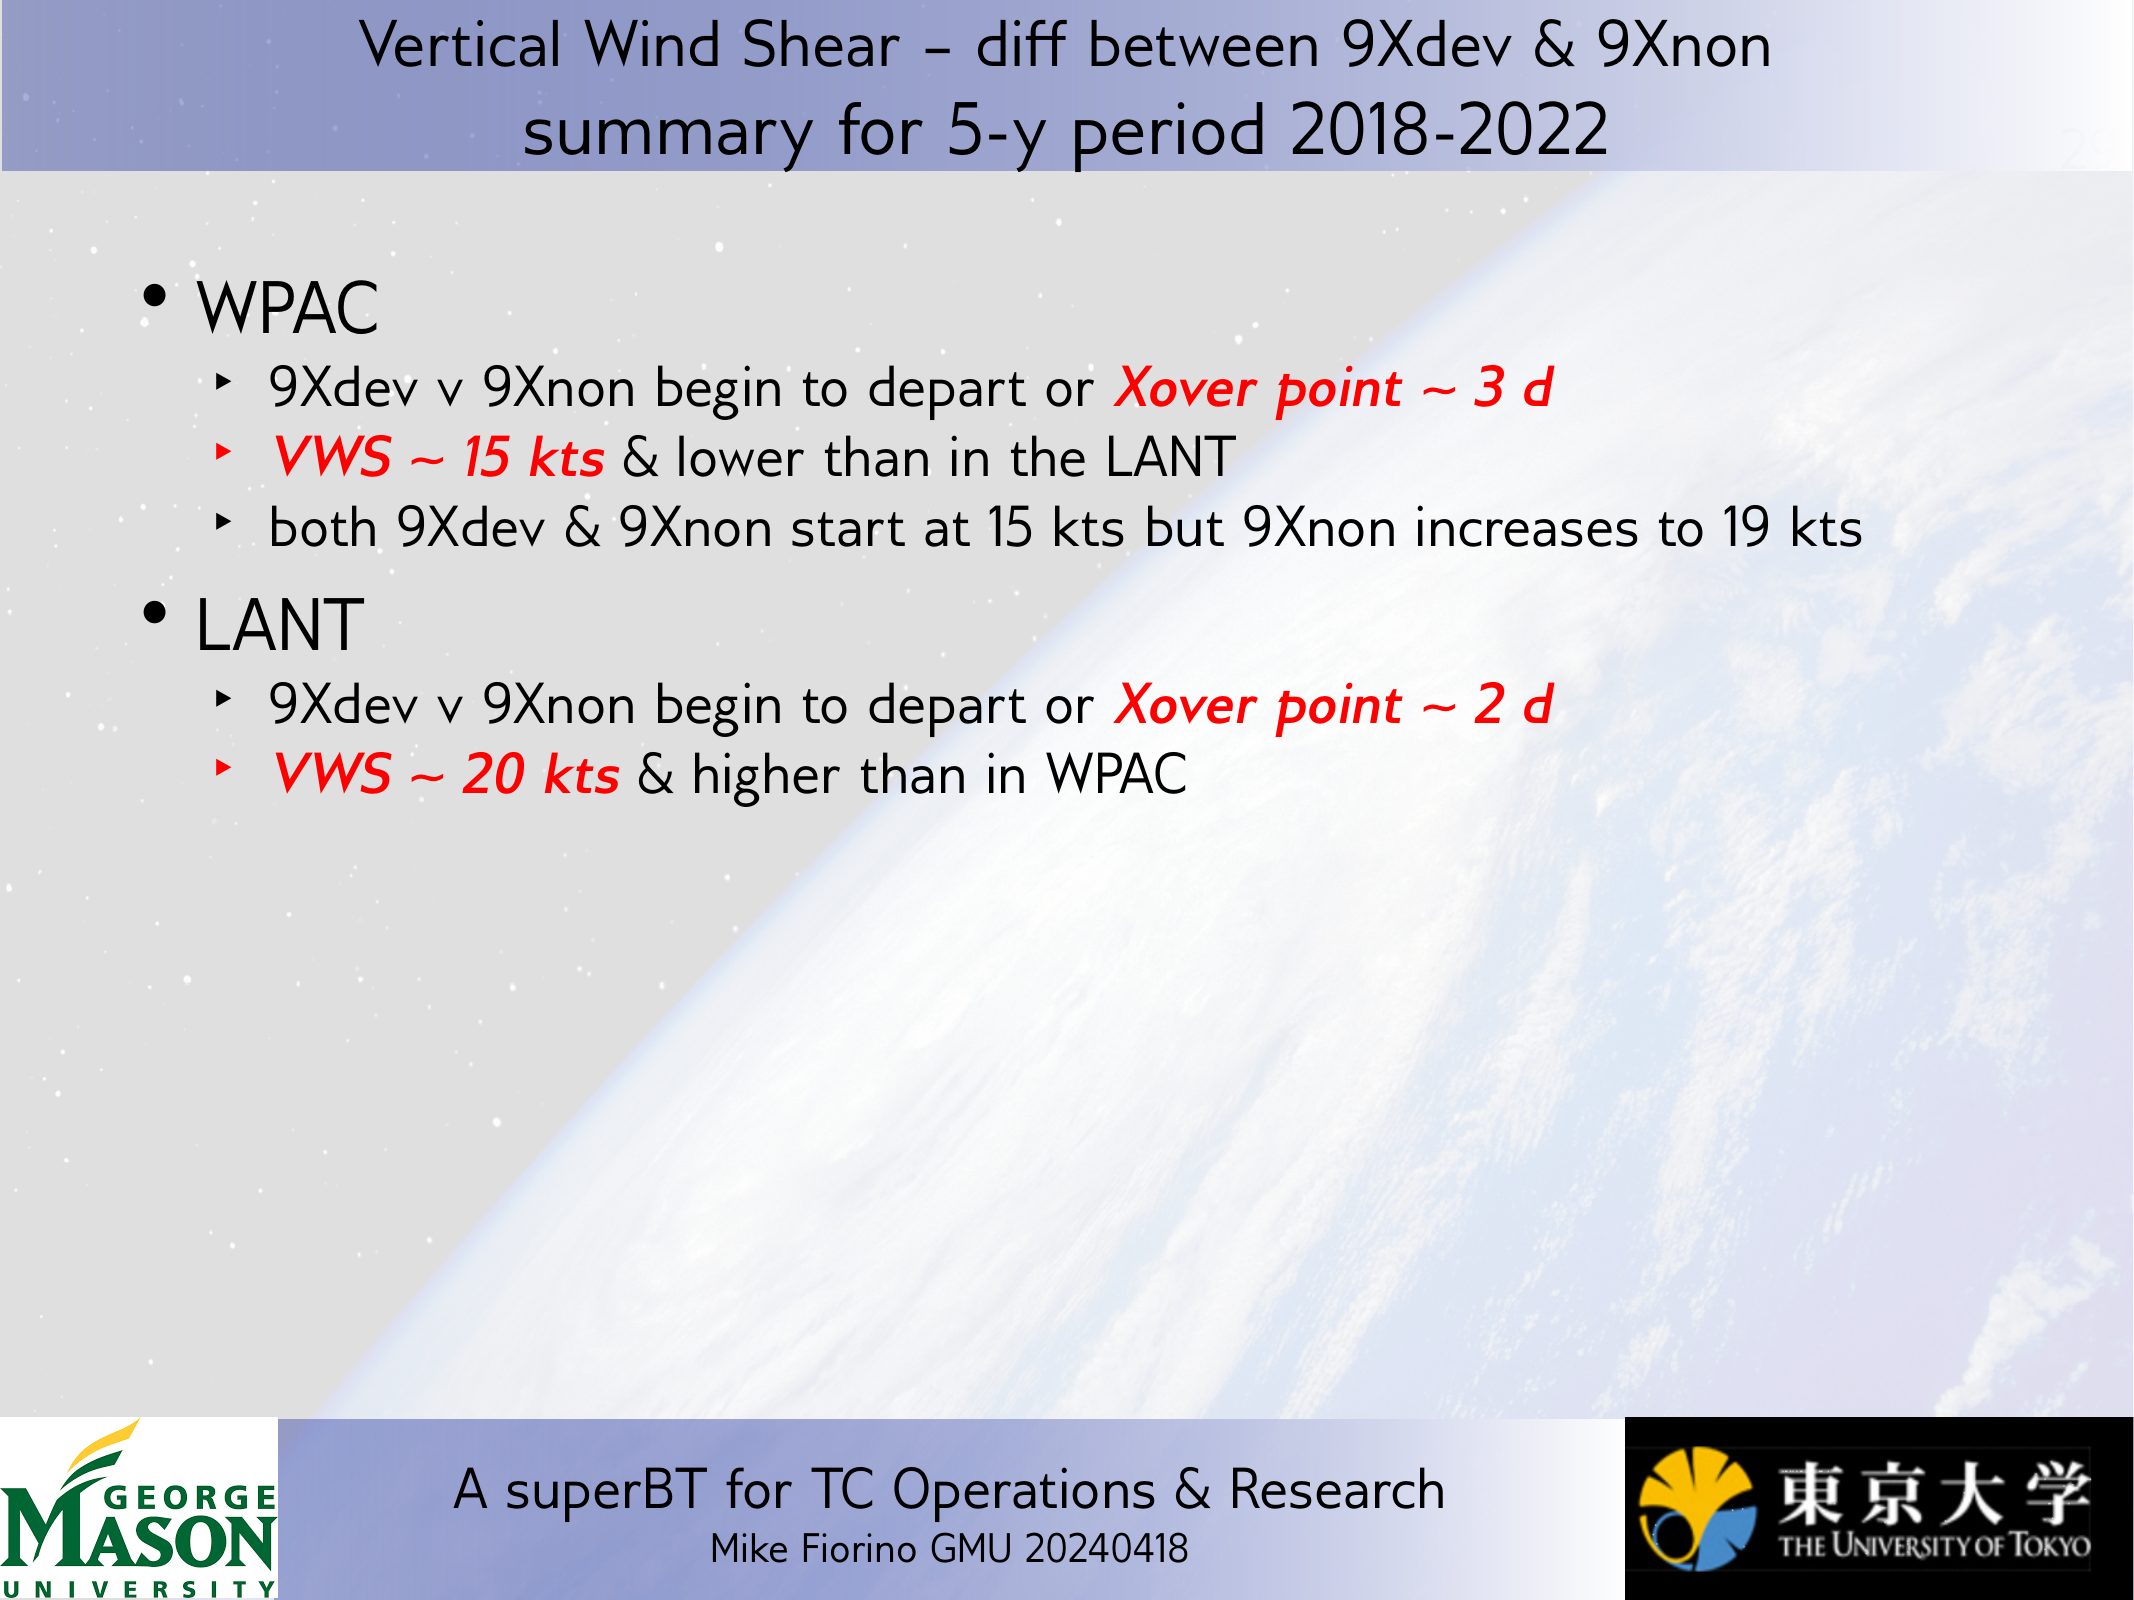

# Vertical Wind Shear – diff between 9Xdev & 9Xnon summary for 5-y period 2018-2022
WPAC
9Xdev v 9Xnon begin to depart or Xover point ~ 3 d
VWS ~ 15 kts & lower than in the LANT
both 9Xdev & 9Xnon start at 15 kts but 9Xnon increases to 19 kts
LANT
9Xdev v 9Xnon begin to depart or Xover point ~ 2 d
VWS ~ 20 kts & higher than in WPAC